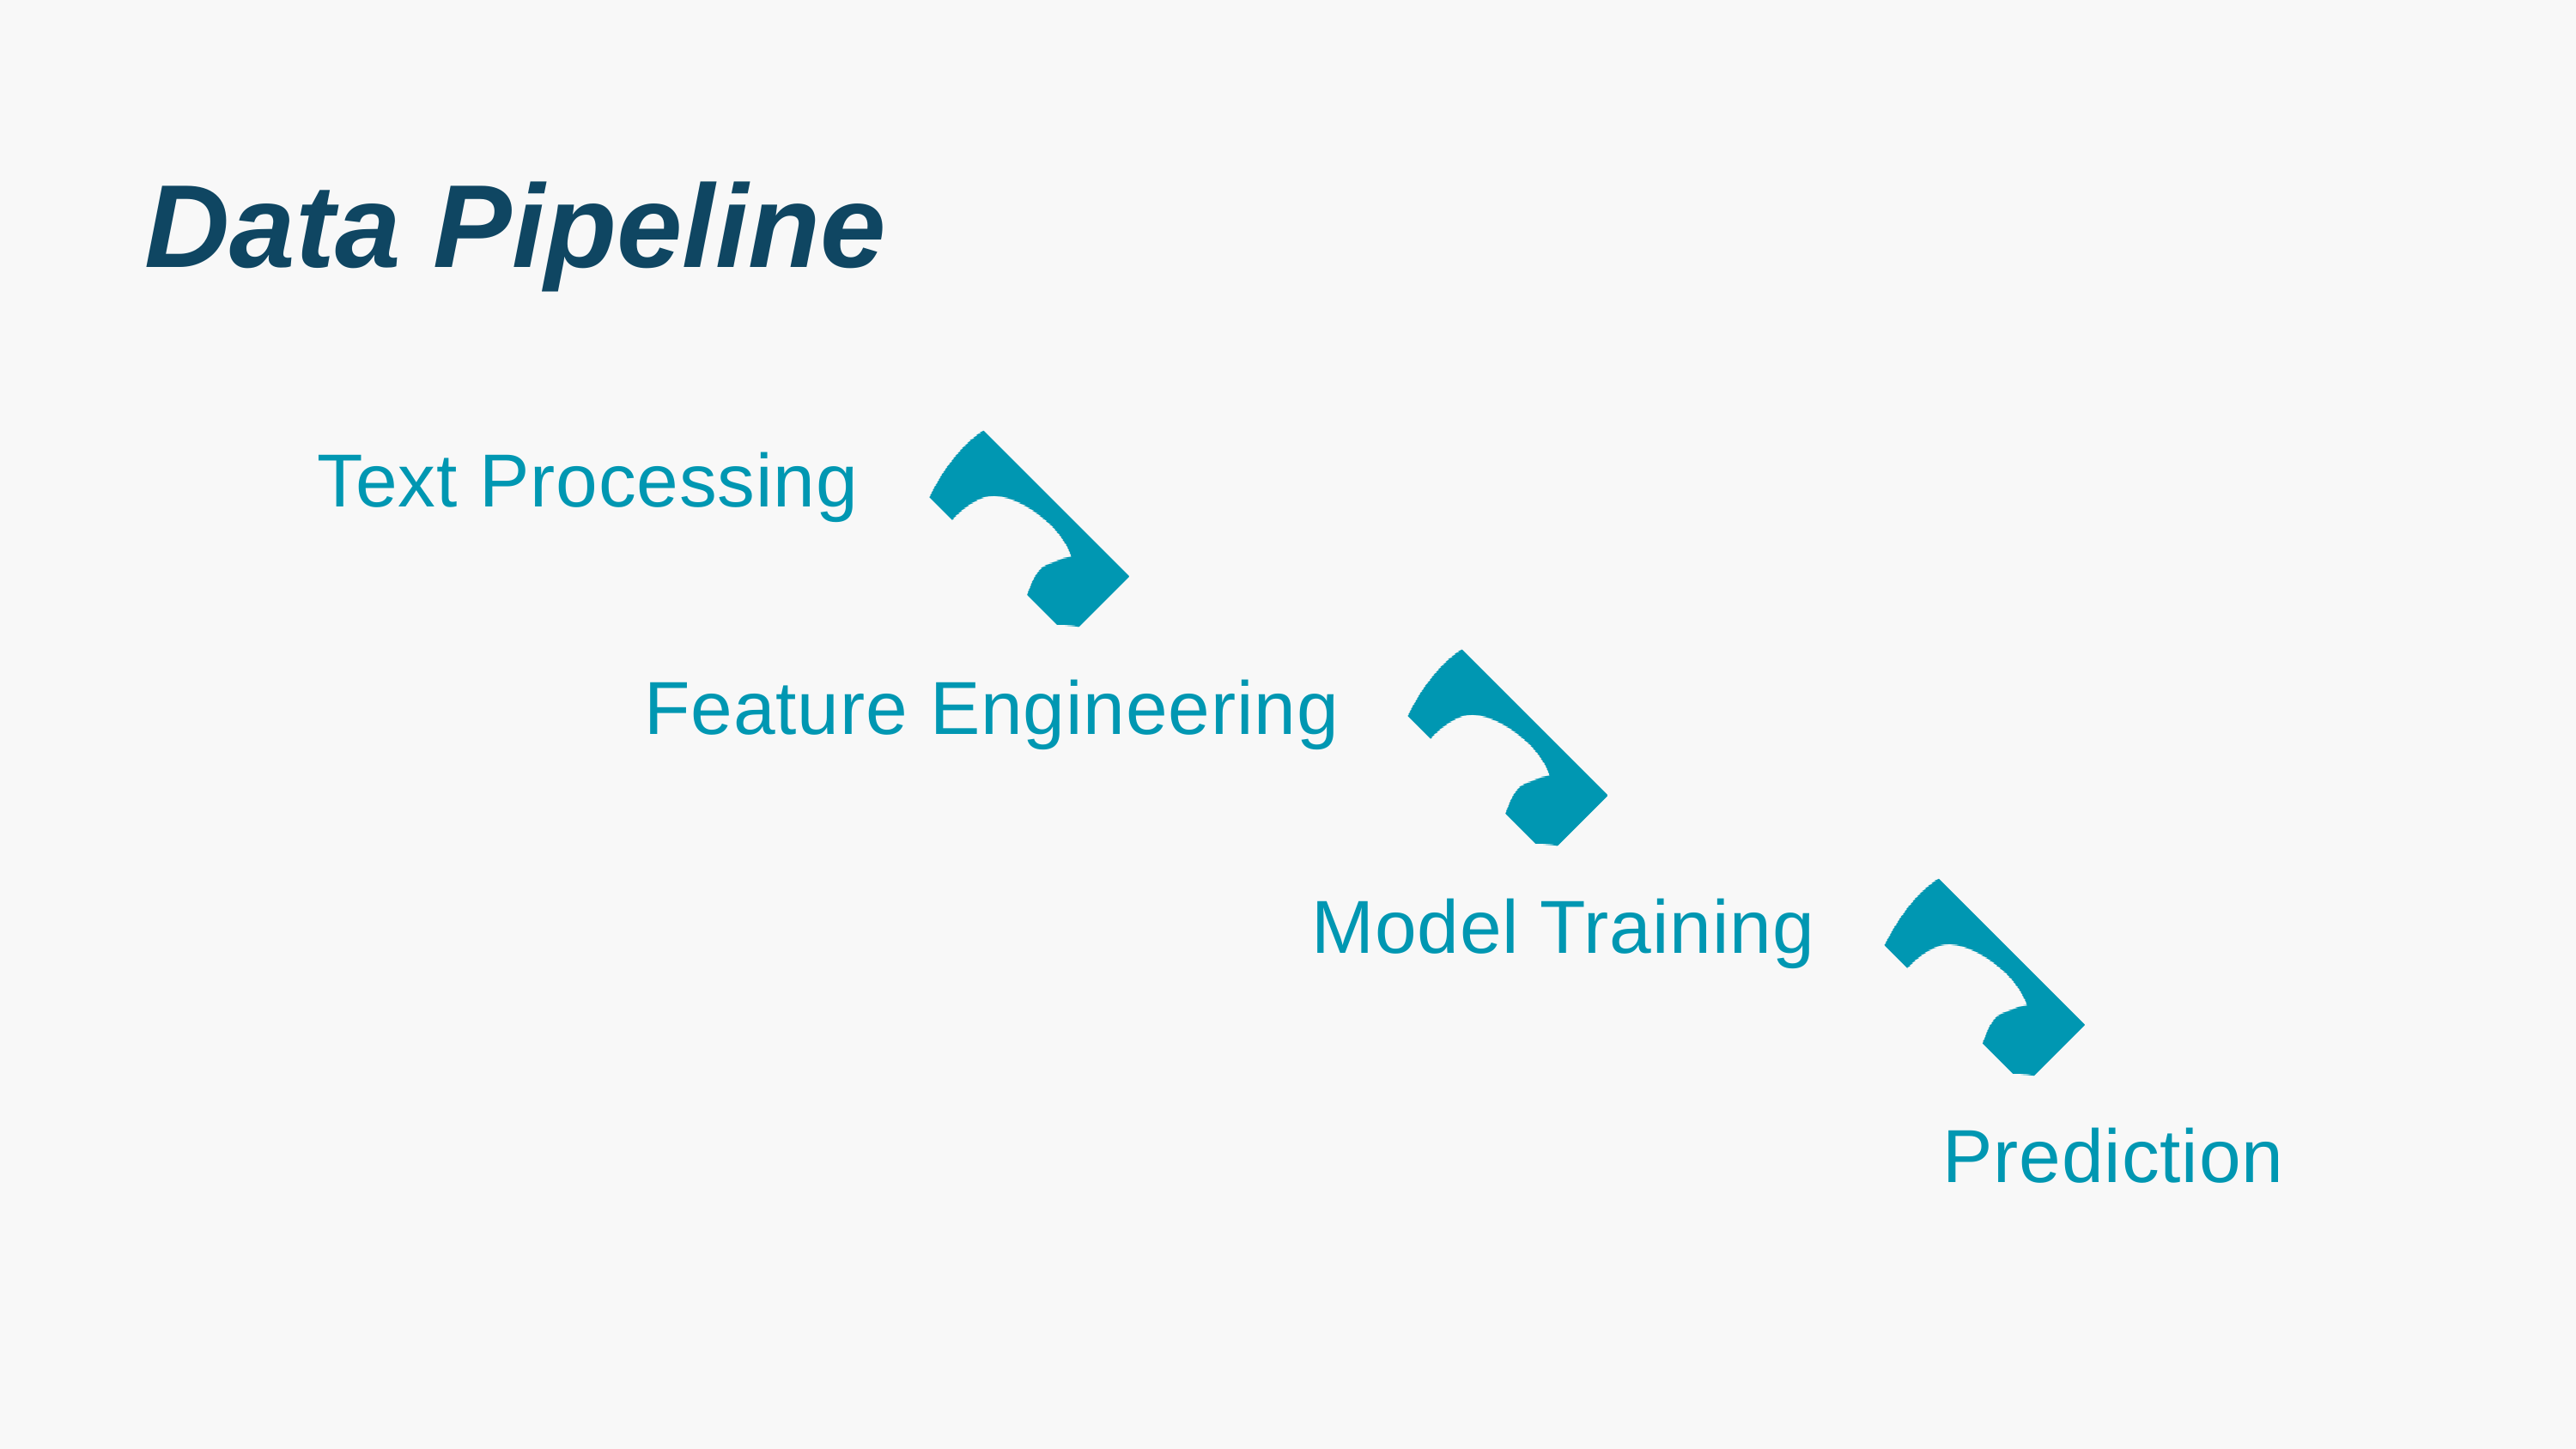

Data Pipeline
Text Processing

Feature Engineering

Model Training

Prediction